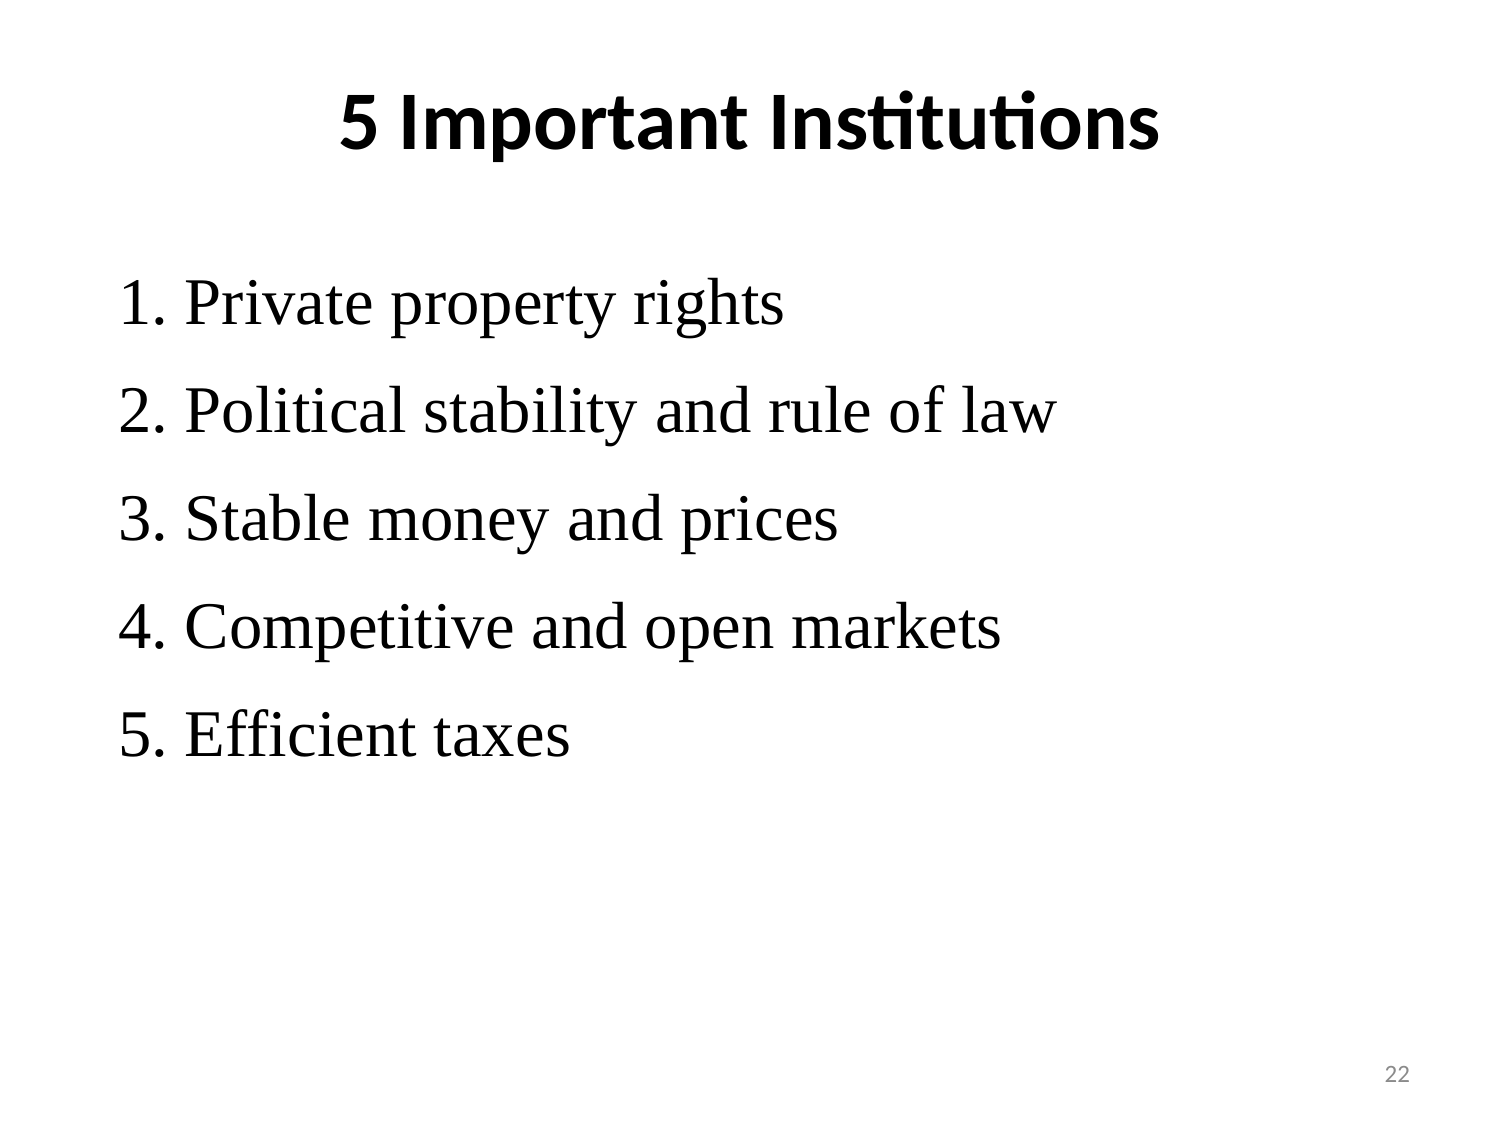

# 5 Important Institutions
1. Private property rights
2. Political stability and rule of law
3. Stable money and prices
4. Competitive and open markets
5. Efficient taxes
22